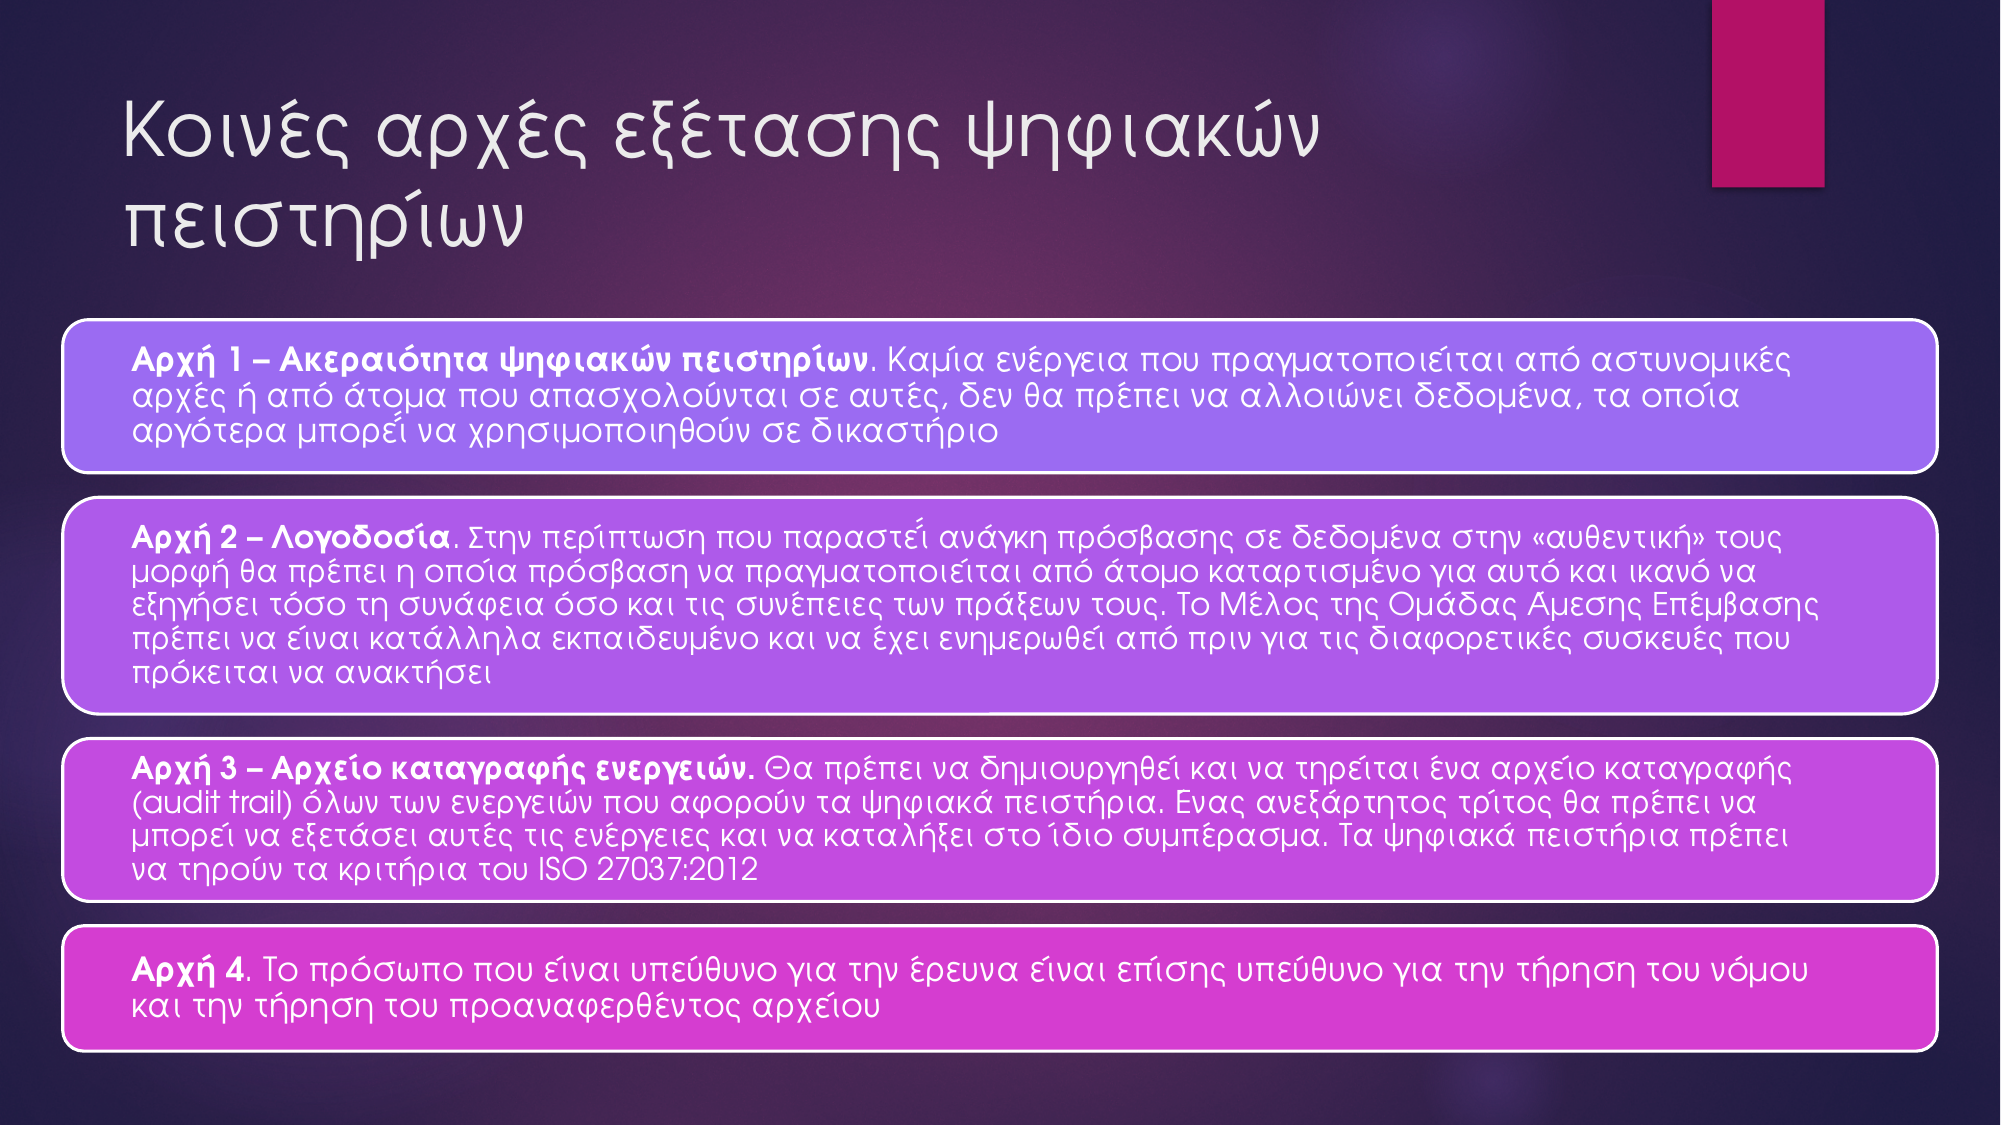

# Κοινές αρχές εξέτασης ψηφιακών πειστηρίων

Αρχή 1 – Ακεραιότητα ψηφιακών πειστηρίων. Καμία ενέργεια που πραγματοποιείται από αστυνομικές αρχές ή από άτομα που απασχολούνται σε αυτές, δεν θα πρέπει να αλλοιώνει δεδομένα, τα οποία αργότερα μπορεί́ να χρησιμοποιηθούν σε δικαστήριο

Αρχή 2 – Λογοδοσία. Στην περίπτωση που παραστεί́ ανάγκη πρόσβασης σε δεδομένα στην «αυθεντική» τους μορφή θα πρέπει η οποία πρόσβαση να πραγματοποιείται από άτομο καταρτισμένο για αυτό και ικανό να εξηγήσει τόσο τη συνάφεια όσο και τις συνέπειες των πράξεων τους. Το Μέλος της Ομάδας Άμεσης Επέμβασης πρέπει να είναι κατάλληλα εκπαιδευμένο και να έχει ενημερωθεί από πριν για τις διαφορετικές συσκευές που πρόκειται να ανακτήσει

Αρχή 3 – Αρχείο καταγραφής ενεργειών. Θα πρέπει να δημιουργηθεί και να τηρείται ένα αρχείο καταγραφής (audit trail) όλων των ενεργειών που αφορούν τα ψηφιακά πειστήρια. Ένας ανεξάρτητος τρίτος θα πρέπει να μπορεί να εξετάσει αυτές τις ενέργειες και να καταλήξει στο ίδιο συμπέρασμα. Τα ψηφιακά πειστήρια πρέπει να τηρούν τα κριτήρια του ISO 27037:2012

Αρχή 4. Το πρόσωπο που είναι υπεύθυνο για την έρευνα είναι επίσης υπεύθυνο για την τήρηση του νόμου και την τήρηση του προαναφερθέντος αρχείου